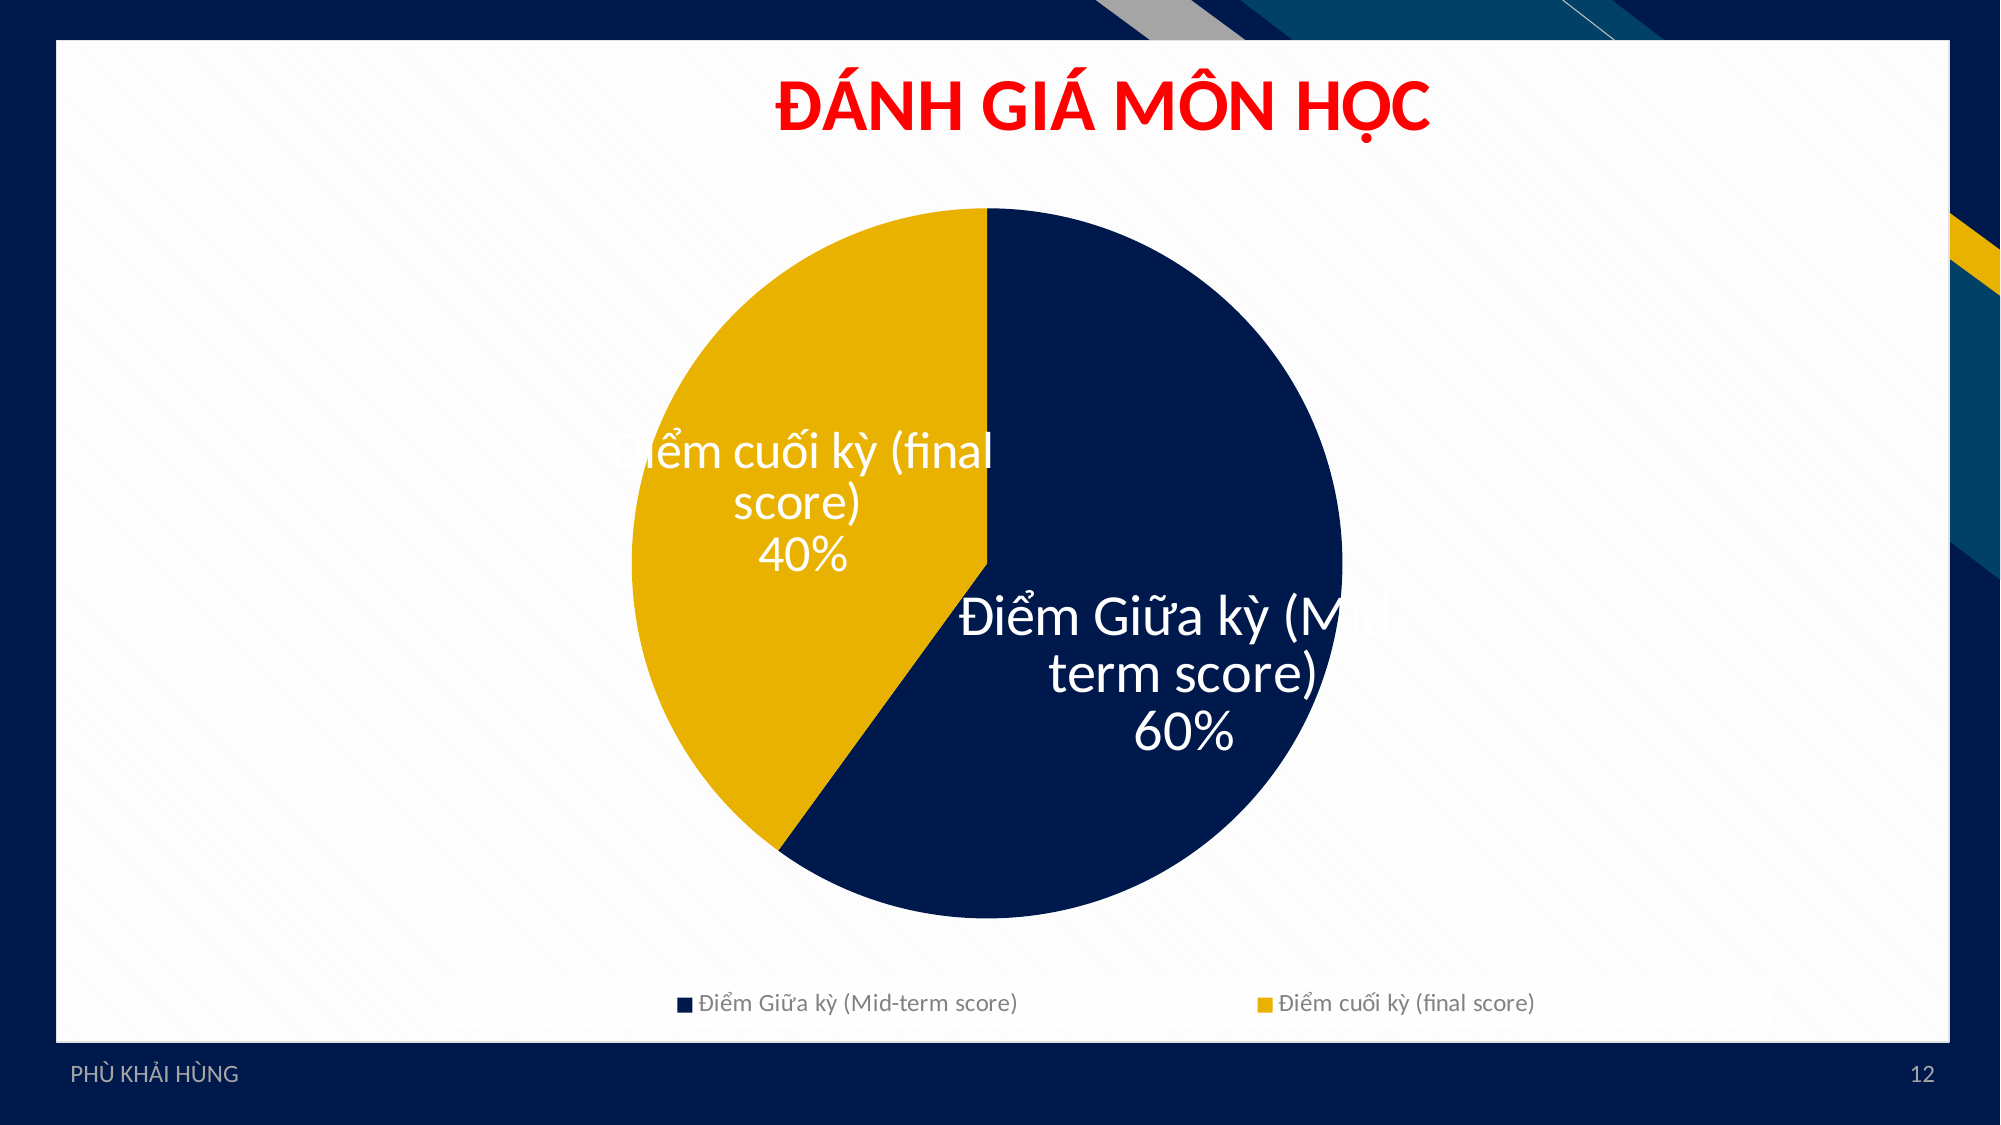

### Chart: ĐÁNH GIÁ MÔN HỌC

| Category | Sales |
|---|---|
| Điểm Giữa kỳ (Mid-term score) | 60.0 |
| Điểm cuối kỳ (final score)  | 40.0 |
PHÙ KHẢI HÙNG
12